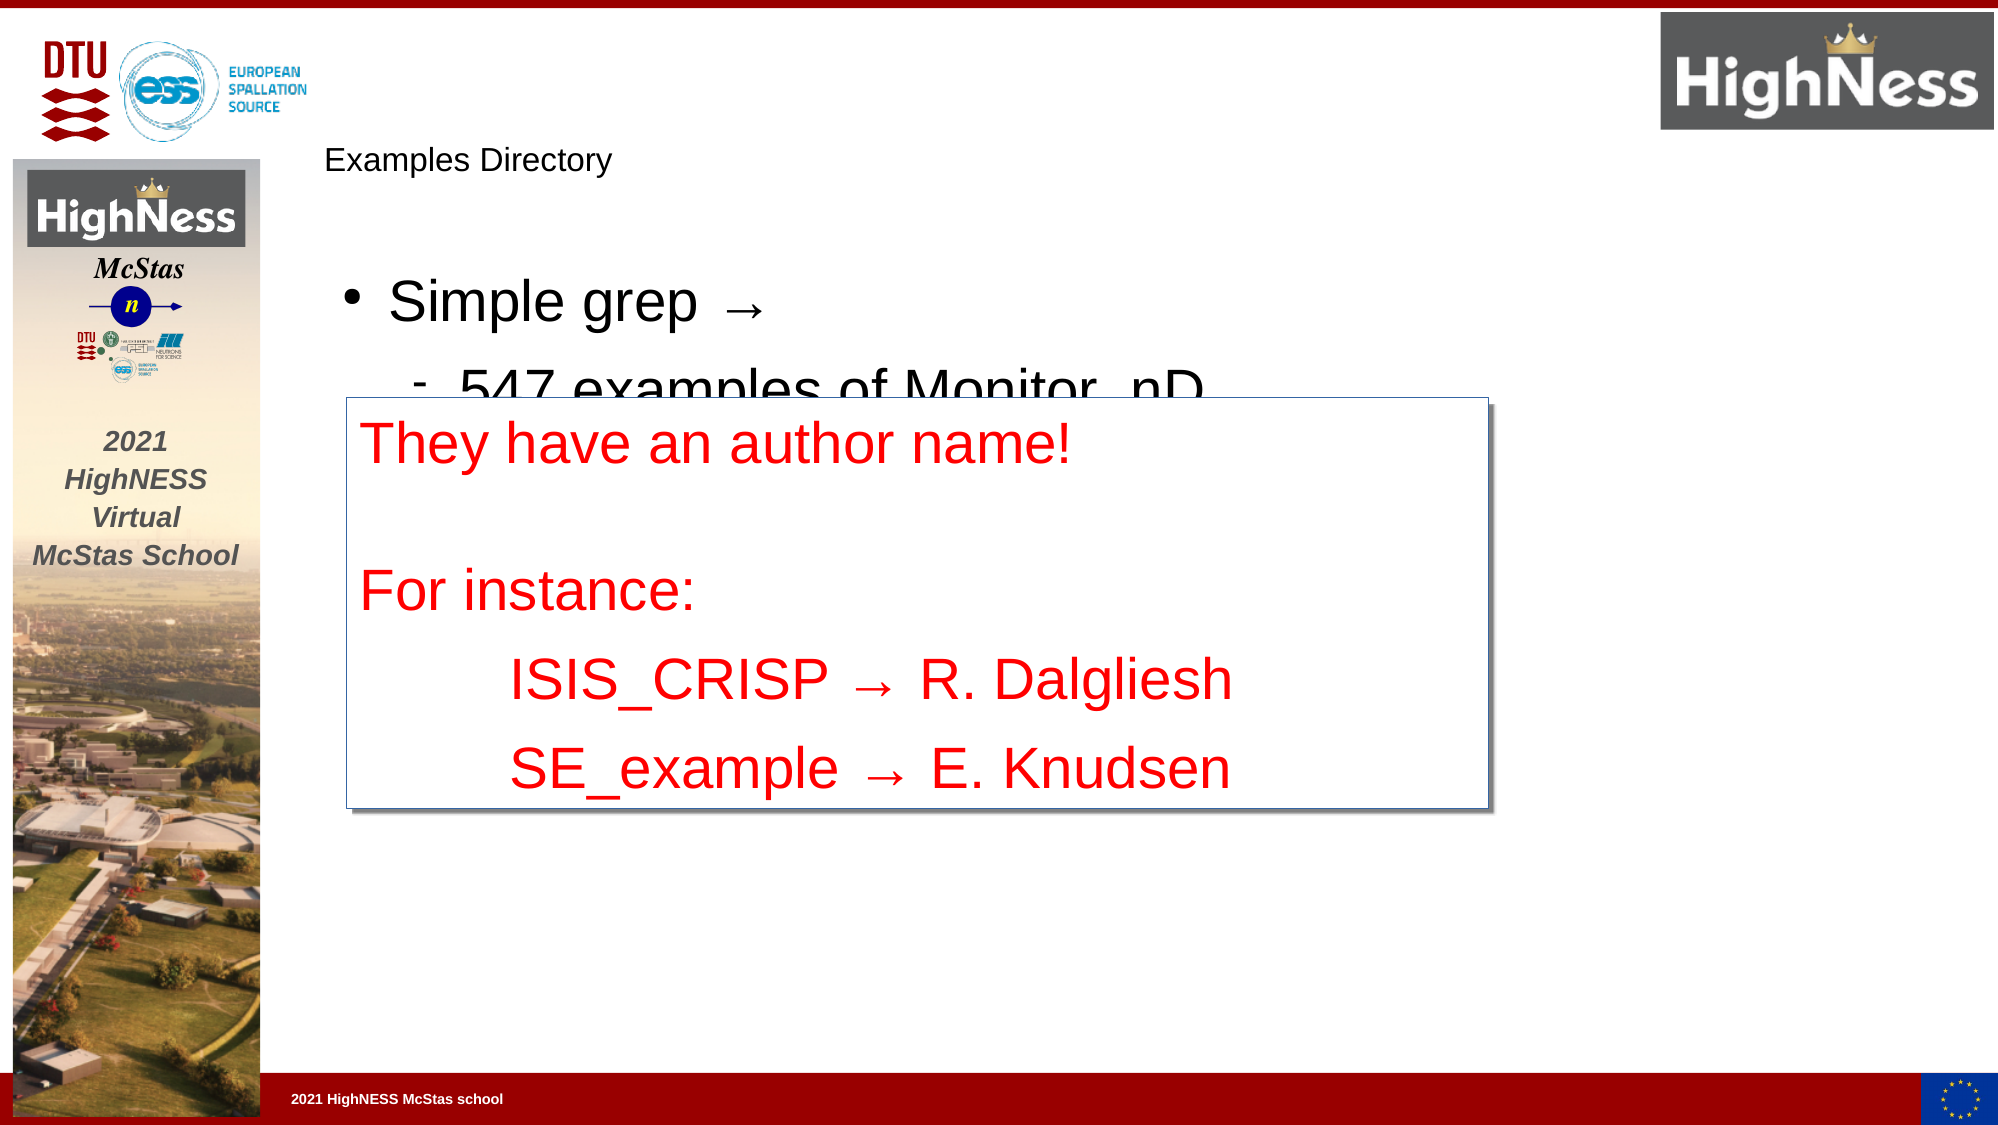

Examples Directory
Simple grep →
547 examples of Monitor_nD
64 examples of Source_gen
8 examples of ESS_butterfly
25 examples of MCPL I/O
25 examples of Single_crystal

They have an author name!

For instance:
	ISIS_CRISP → R. Dalgliesh
	SE_example → E. Knudsen

9